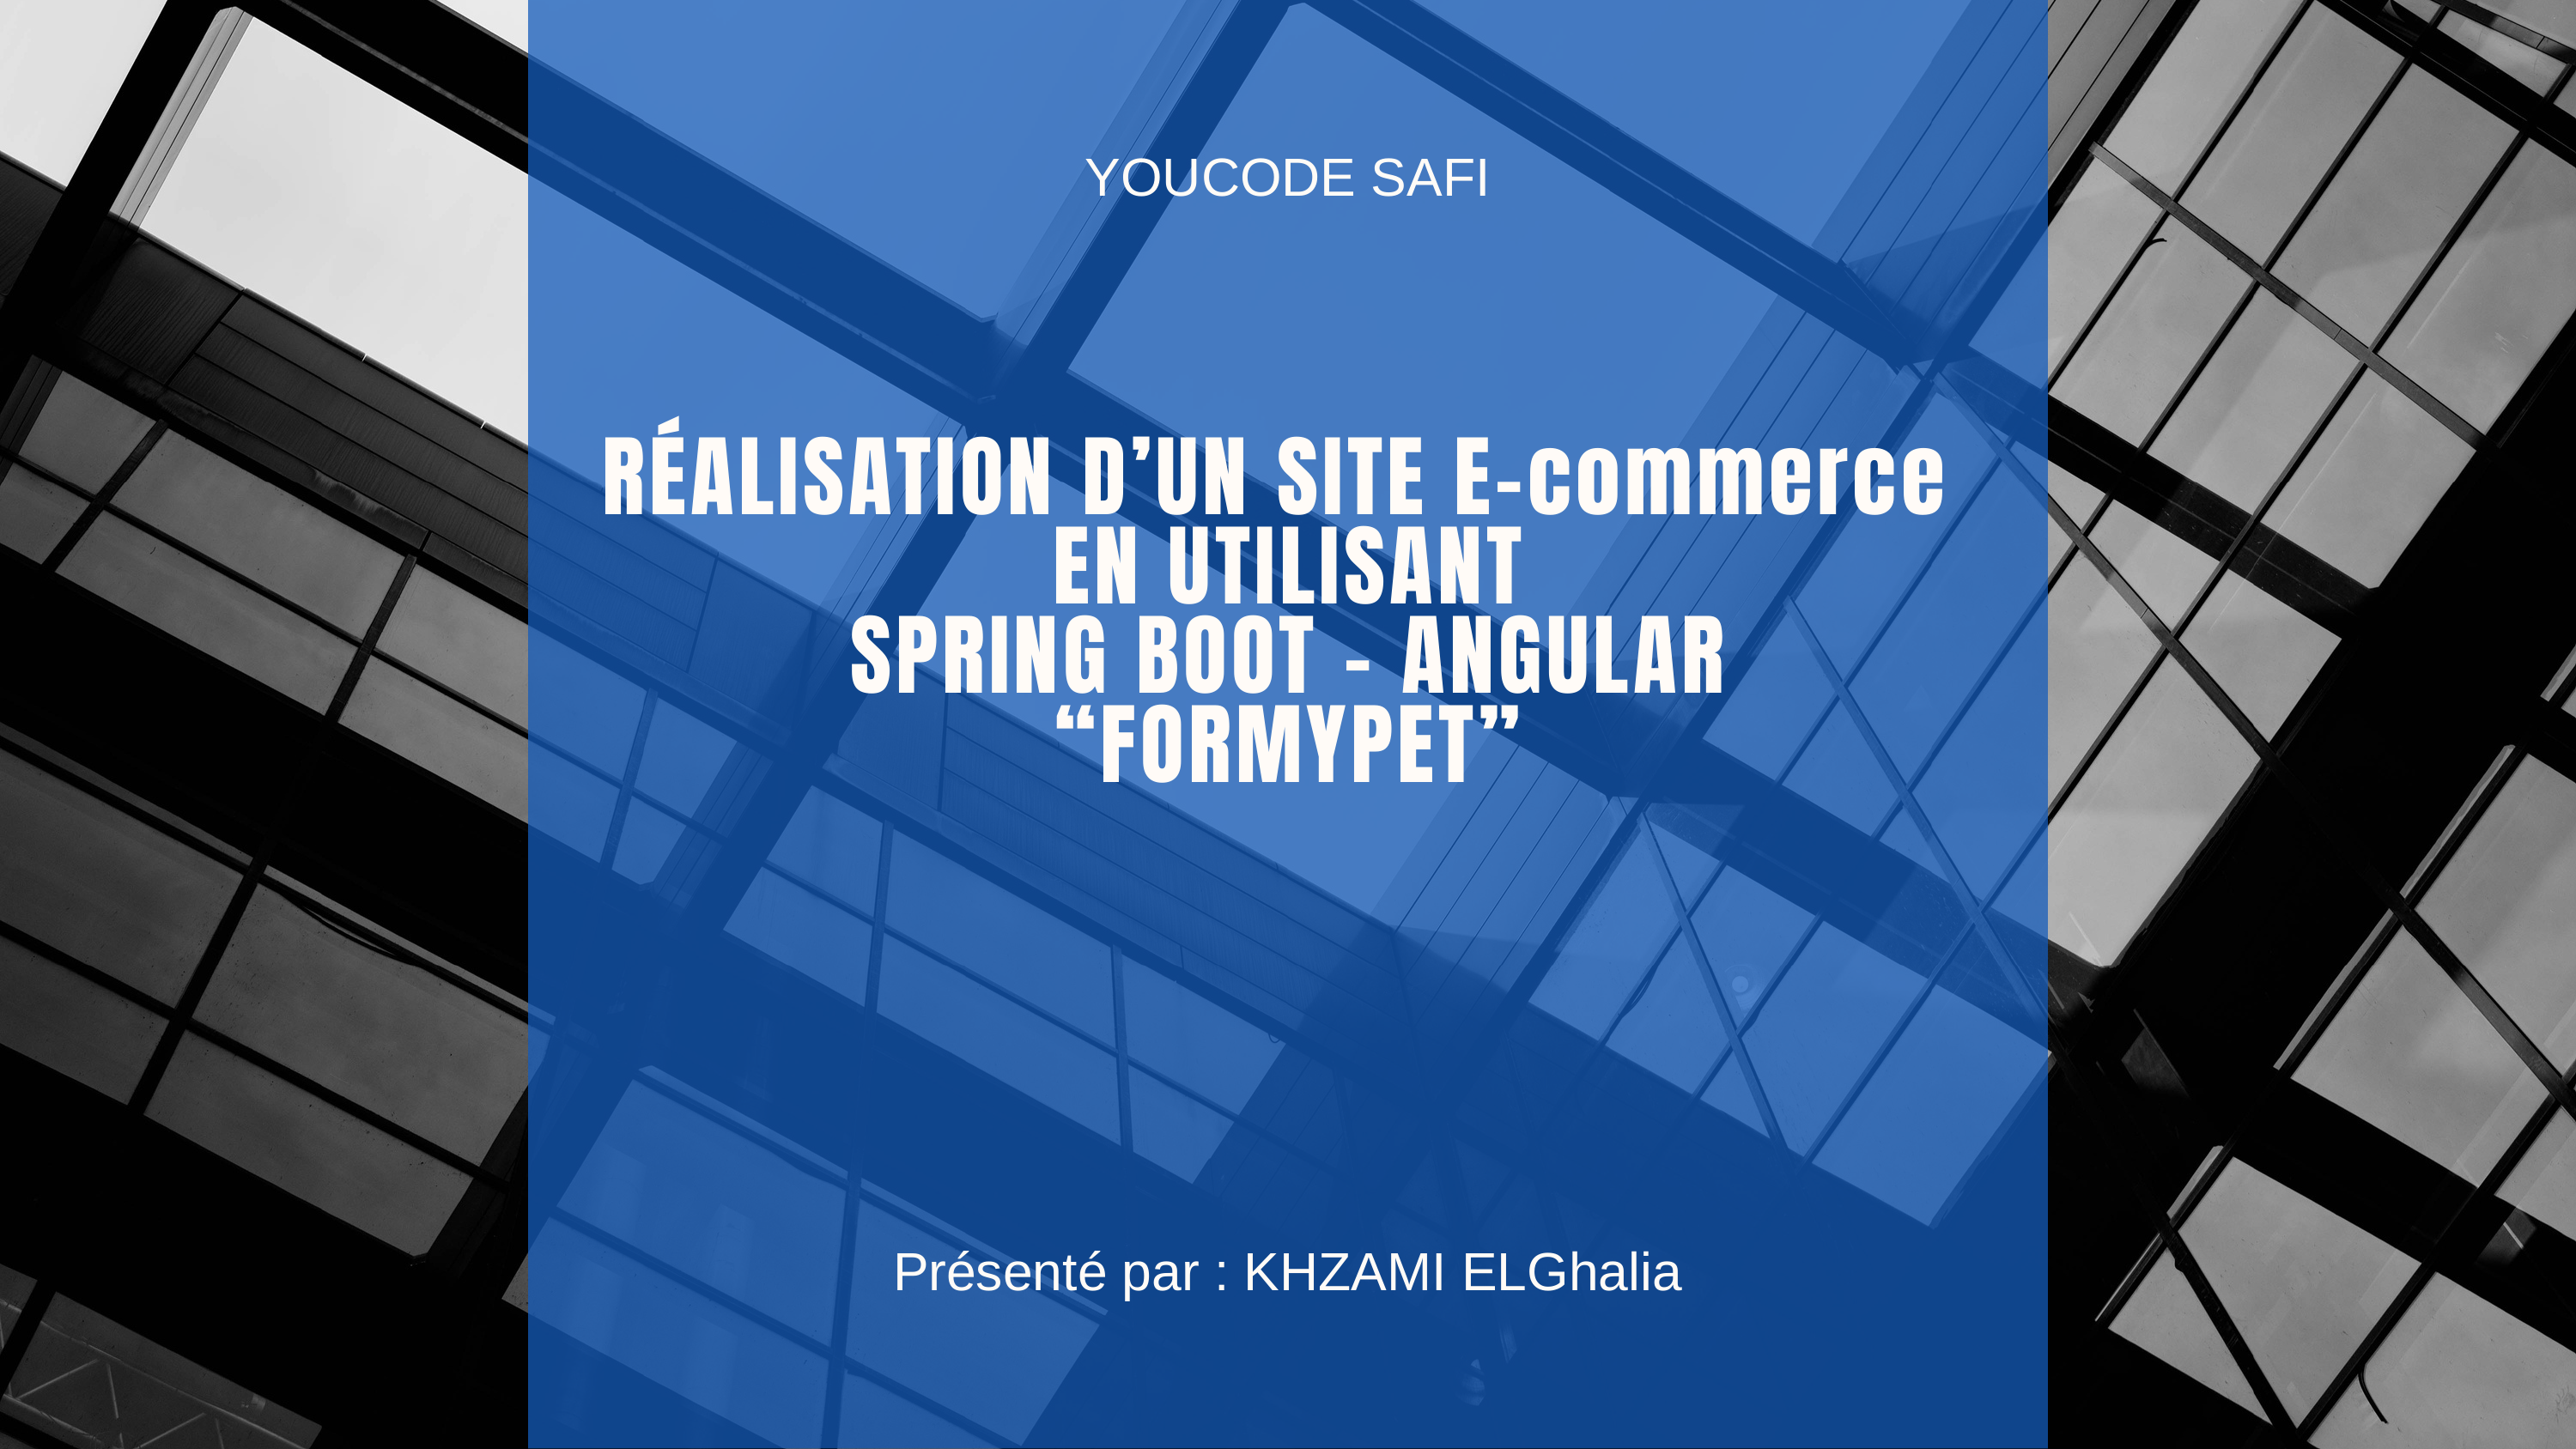

YOUCODE SAFI
RÉALISATION D’UN SITE E-commerce
EN UTILISANT
SPRING BOOT - ANGULAR
“FORMYPET”
Présenté par : KHZAMI ELGhalia